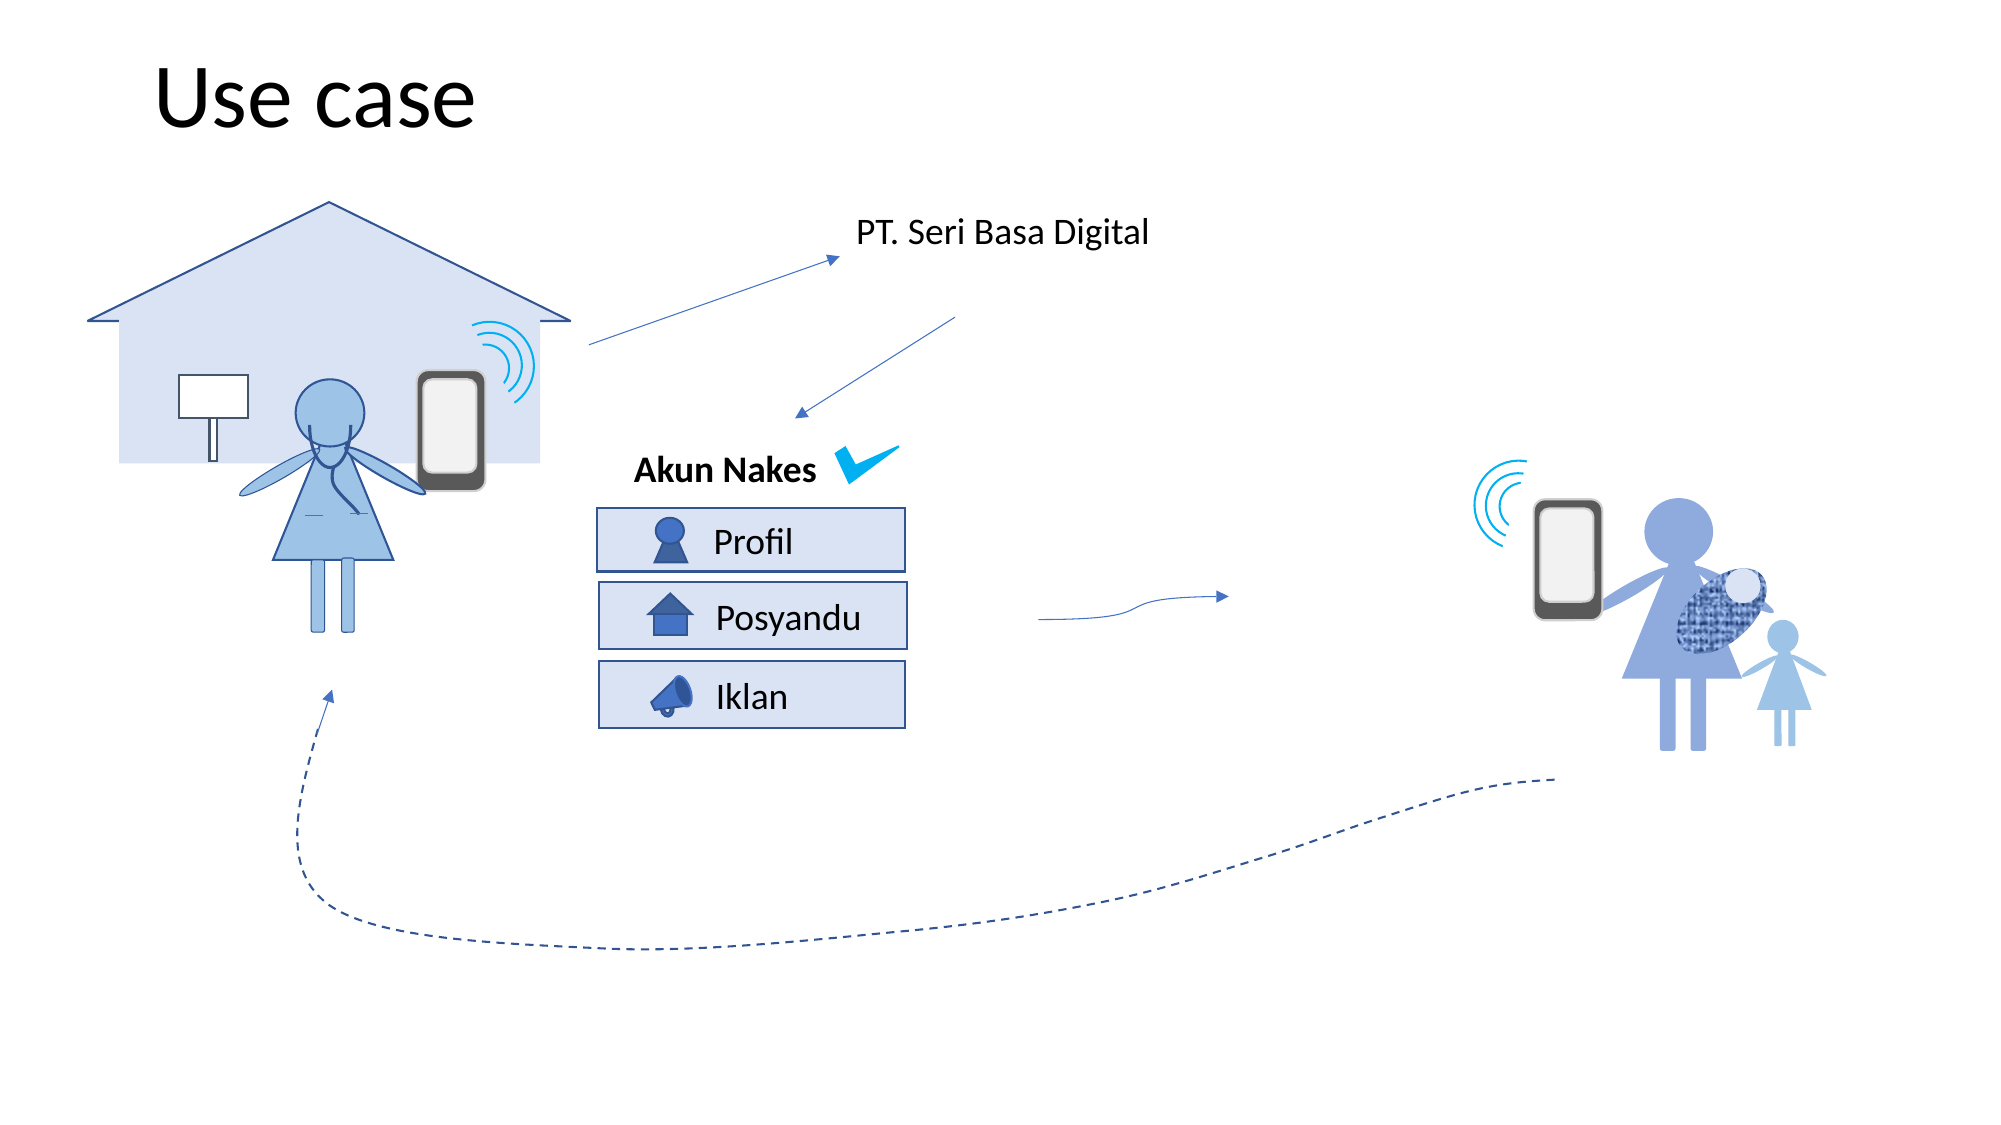

# Use case
PT. Seri Basa Digital

Akun Nakes

            Profil

            Posyandu

            Iklan